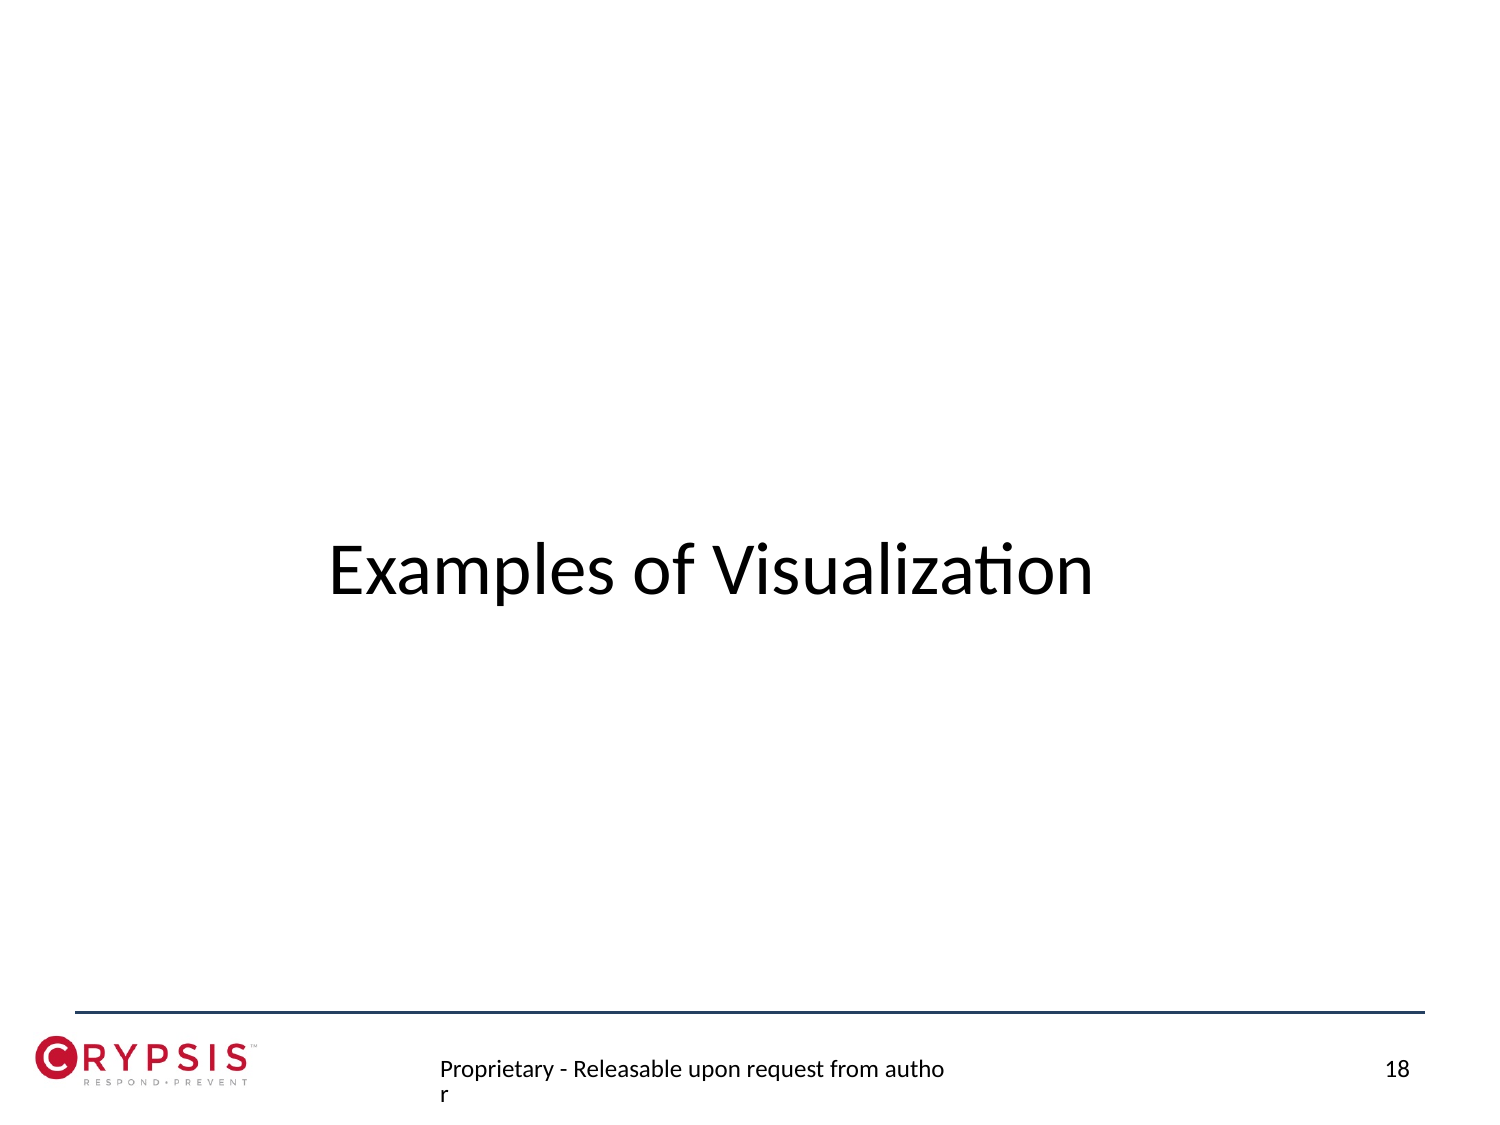

# Examples of Visualization
Proprietary - Releasable upon request from author
18